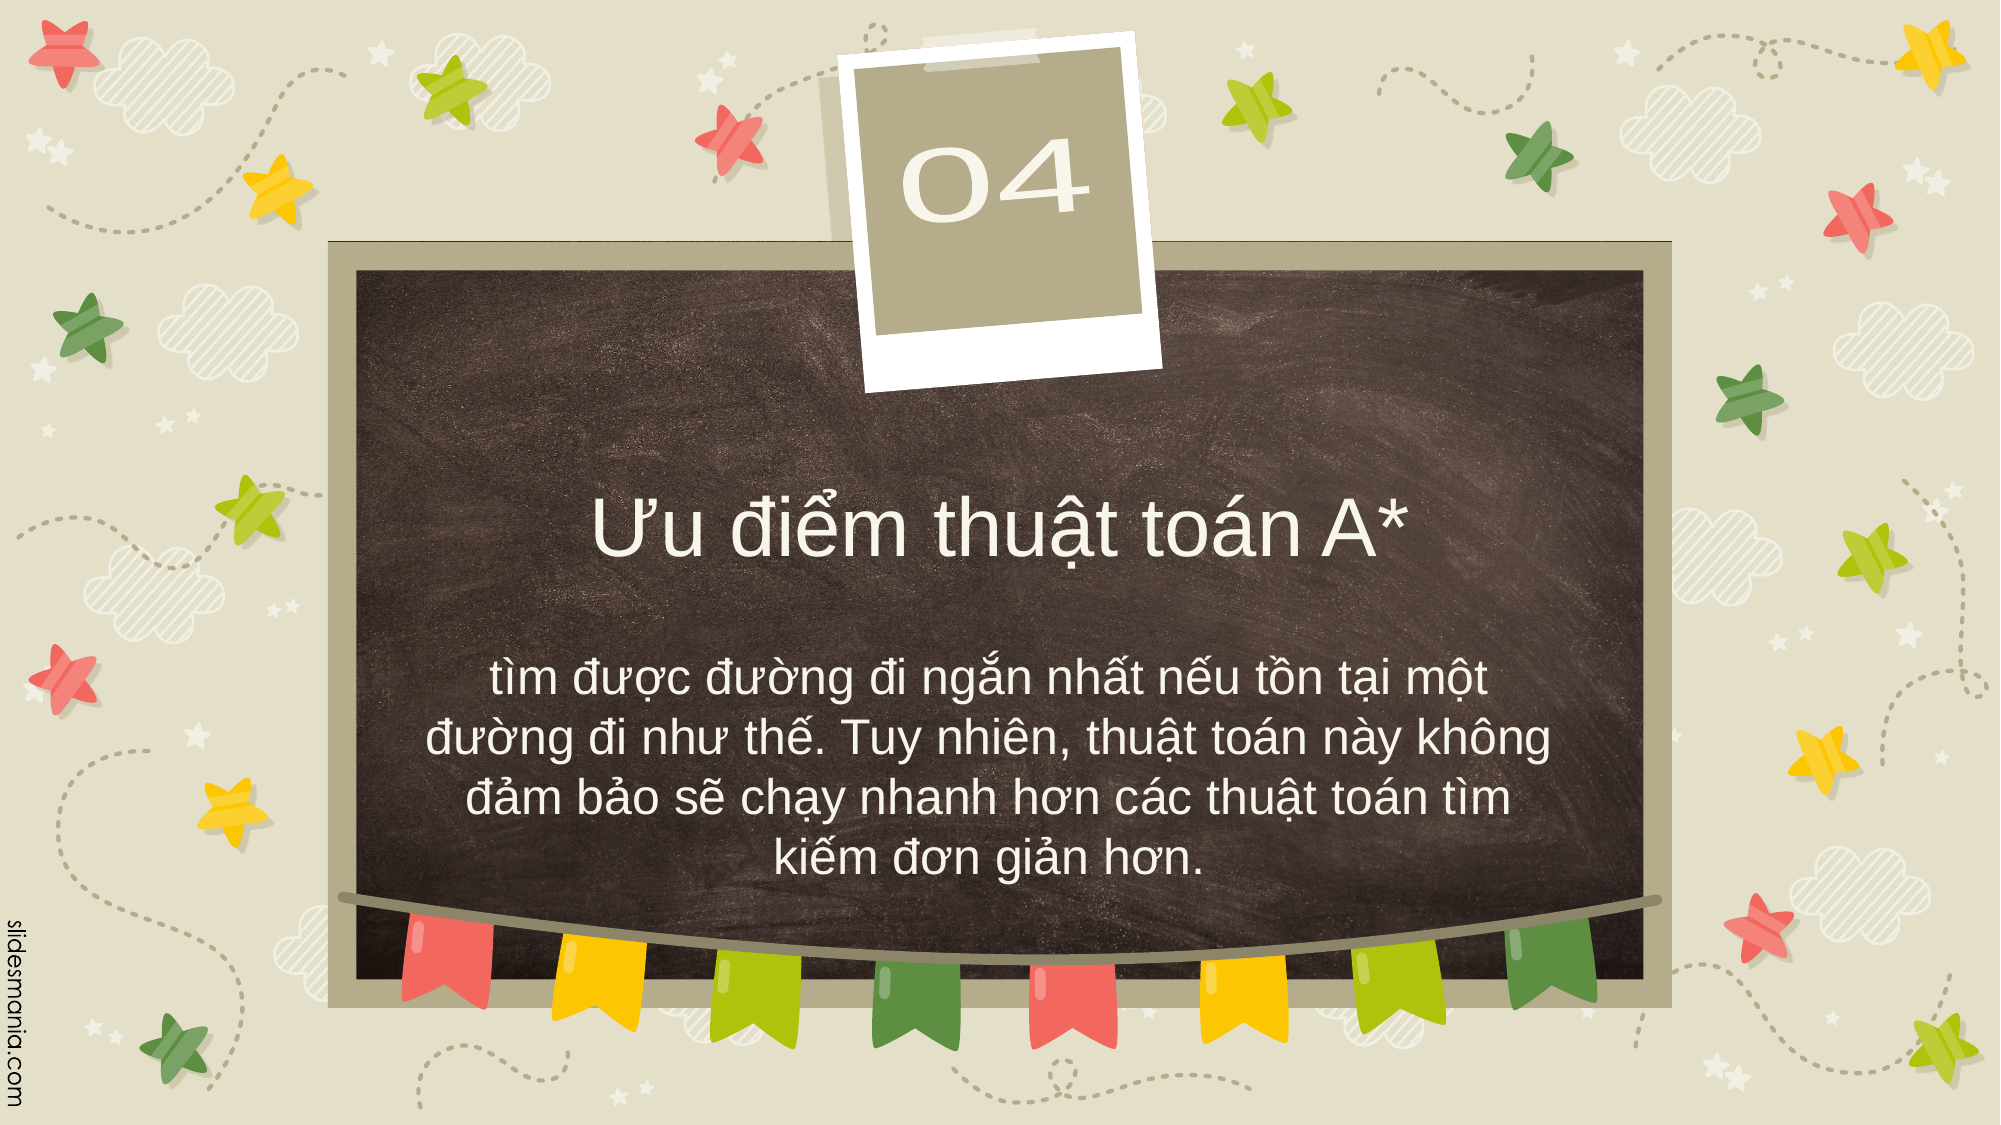

04

# Ưu điểm thuật toán A*
tìm được đường đi ngắn nhất nếu tồn tại một đường đi như thế. Tuy nhiên, thuật toán này không đảm bảo sẽ chạy nhanh hơn các thuật toán tìm kiếm đơn giản hơn.